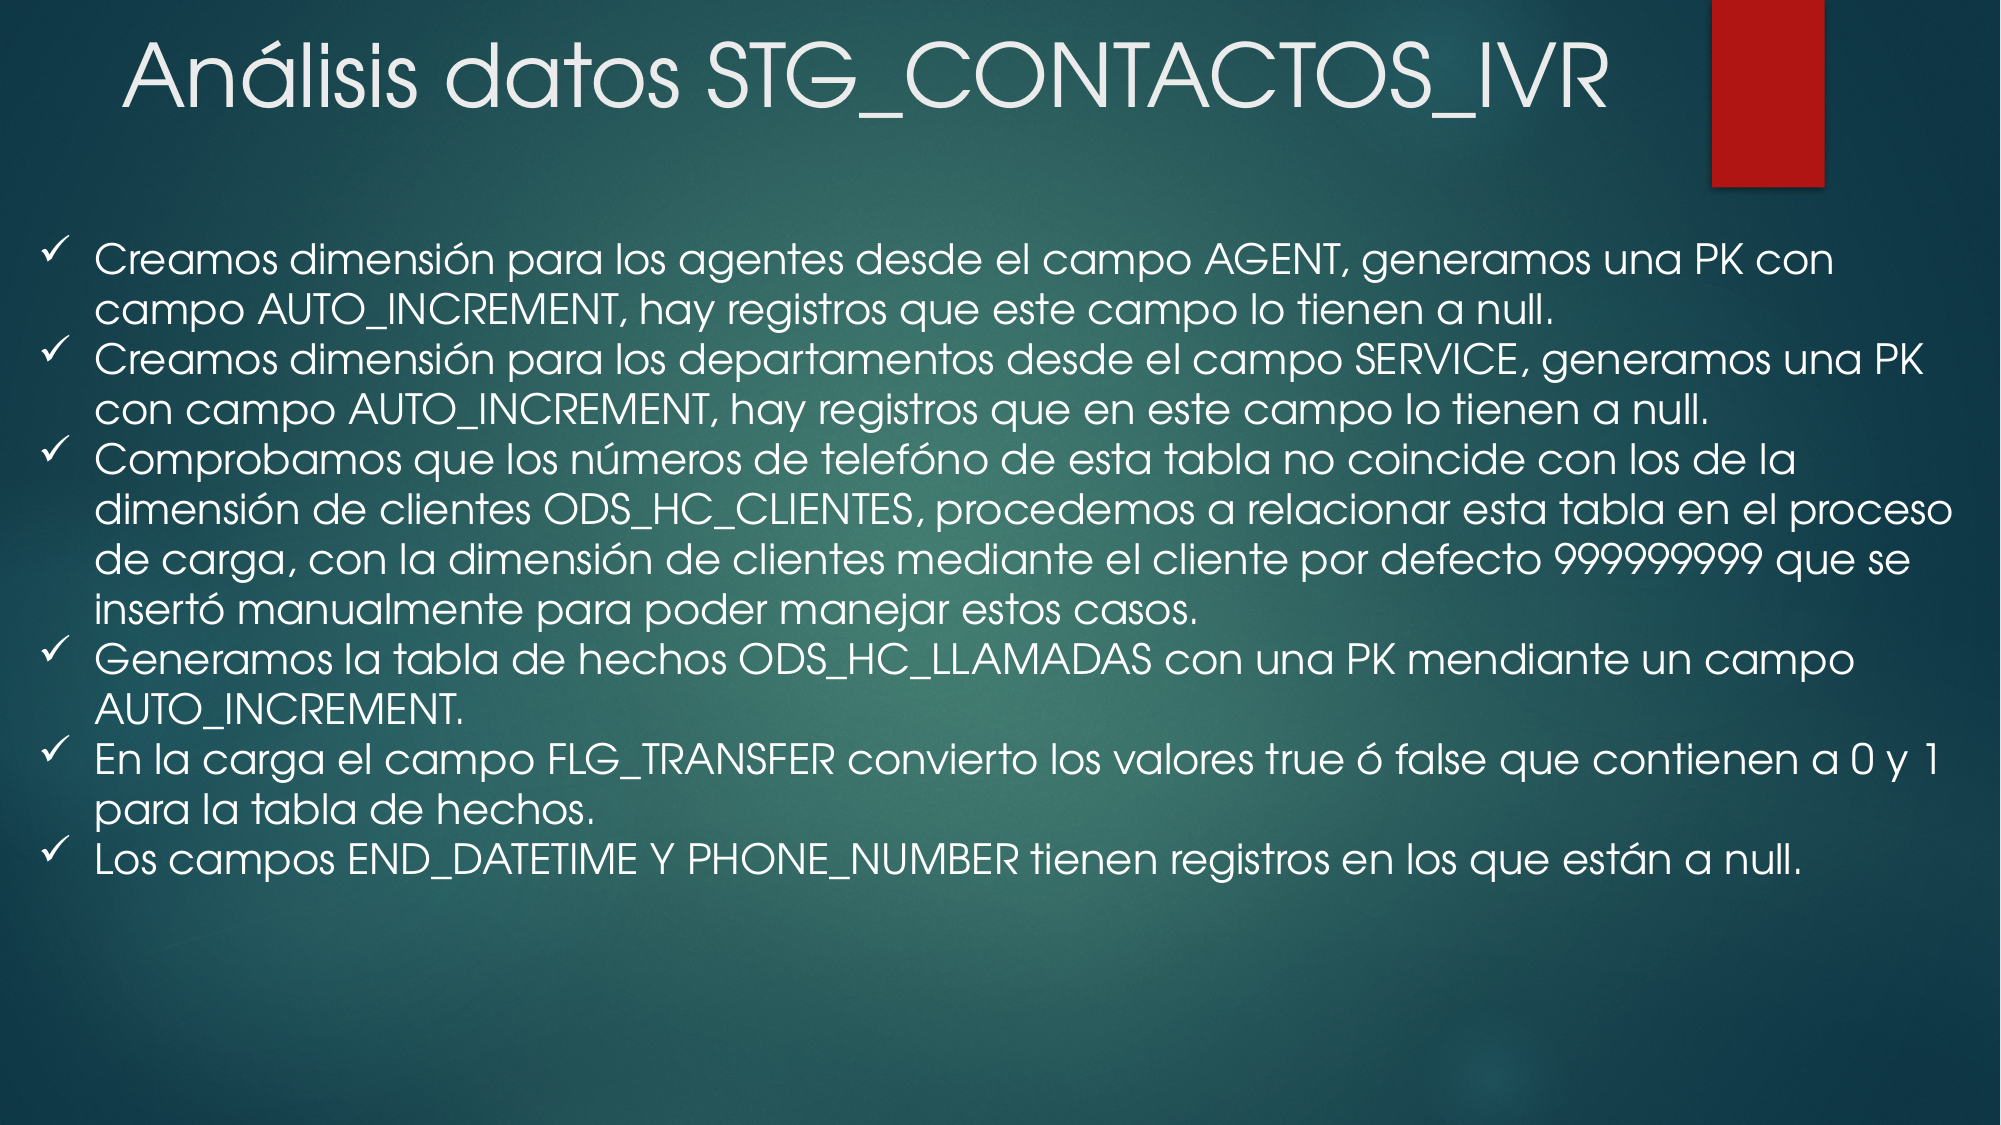

# Análisis datos STG_CONTACTOS_IVR
Creamos dimensión para los agentes desde el campo AGENT, generamos una PK con campo AUTO_INCREMENT, hay registros que este campo lo tienen a null.
Creamos dimensión para los departamentos desde el campo SERVICE, generamos una PK con campo AUTO_INCREMENT, hay registros que en este campo lo tienen a null.
Comprobamos que los números de telefóno de esta tabla no coincide con los de la dimensión de clientes ODS_HC_CLIENTES, procedemos a relacionar esta tabla en el proceso de carga, con la dimensión de clientes mediante el cliente por defecto 999999999 que se insertó manualmente para poder manejar estos casos.
Generamos la tabla de hechos ODS_HC_LLAMADAS con una PK mendiante un campo AUTO_INCREMENT.
En la carga el campo FLG_TRANSFER convierto los valores true ó false que contienen a 0 y 1 para la tabla de hechos.
Los campos END_DATETIME Y PHONE_NUMBER tienen registros en los que están a null.